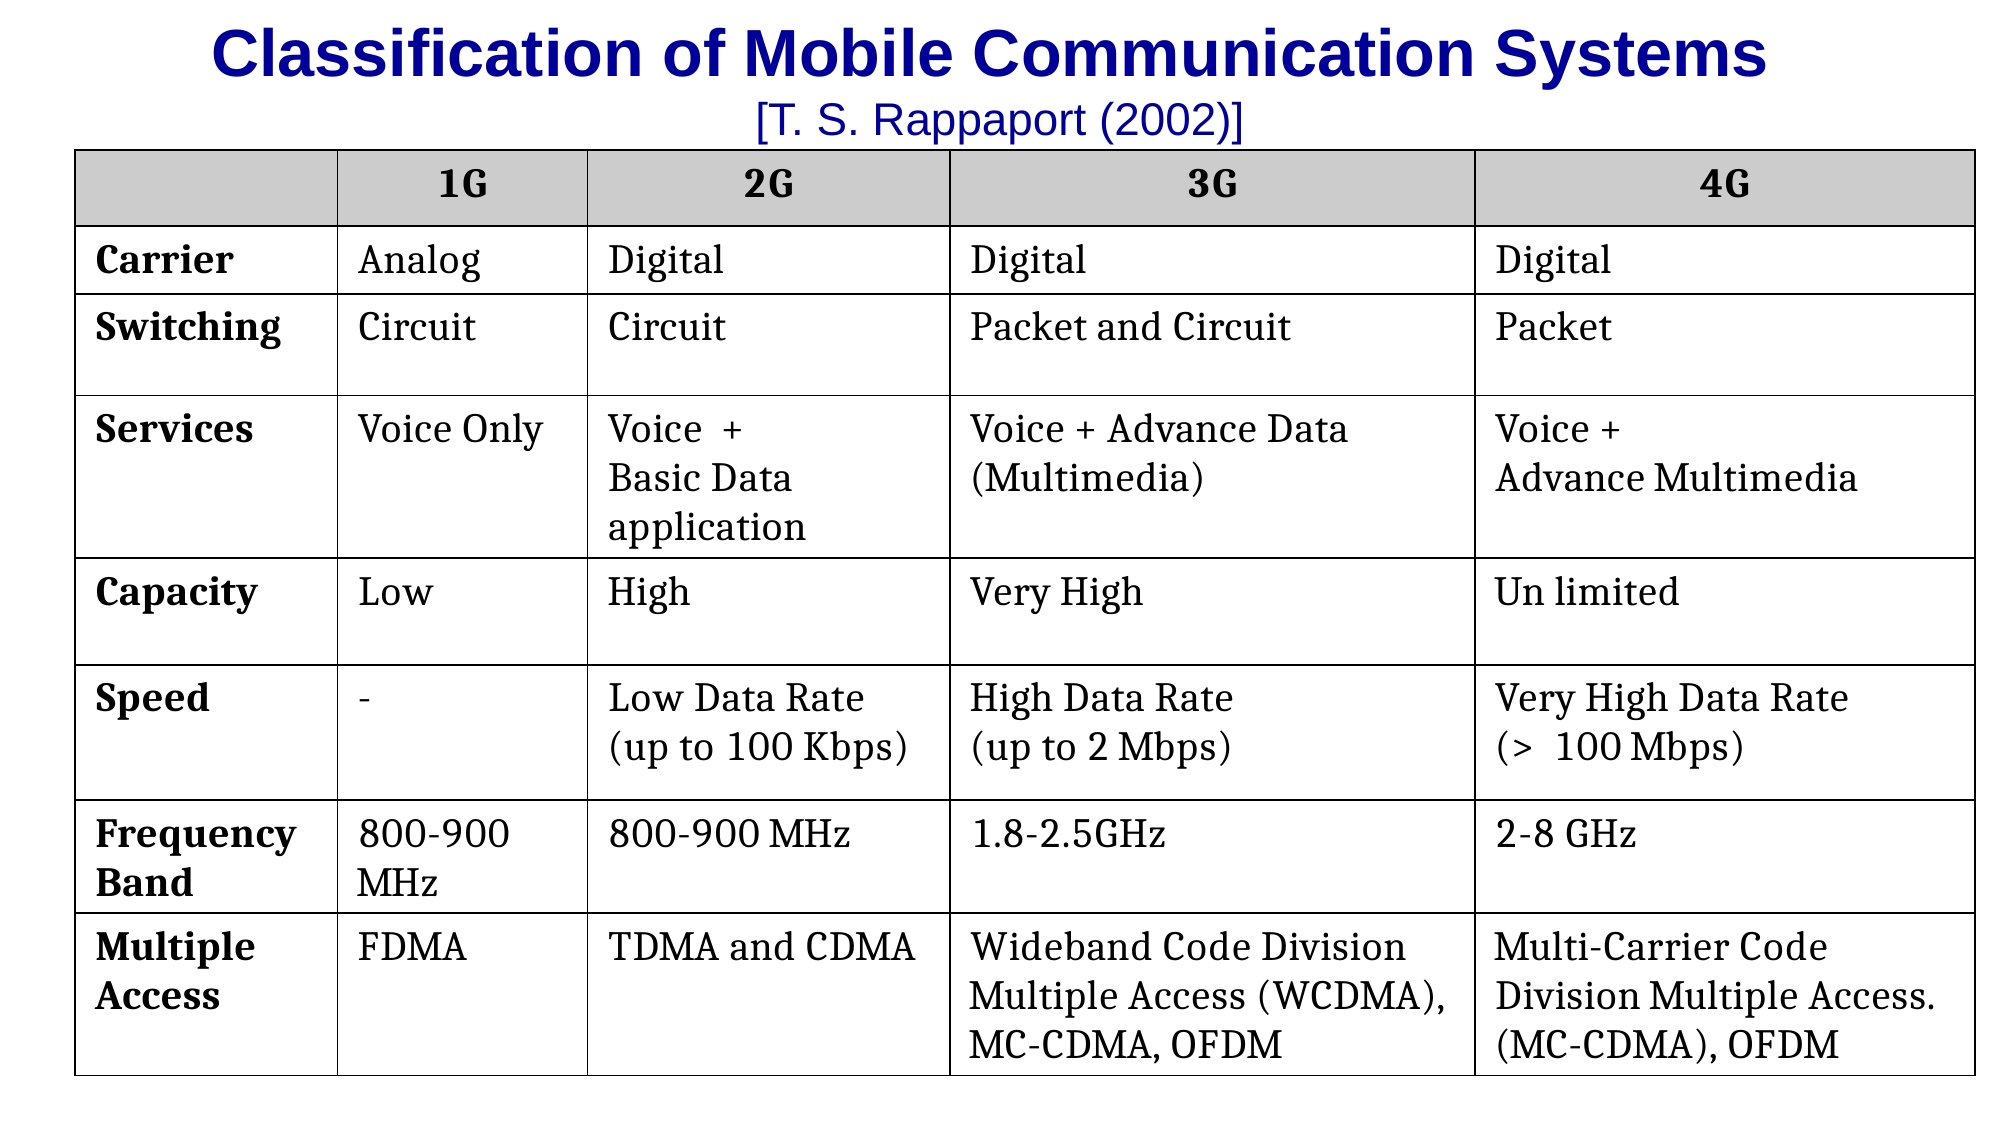

# Classification of Mobile Communication Systems [T. S. Rappaport (2002)]
|  | 1G | 2G | 3G | 4G |
| --- | --- | --- | --- | --- |
| Carrier | Analog | Digital | Digital | Digital |
| Switching | Circuit | Circuit | Packet and Circuit | Packet |
| Services | Voice Only | Voice + Basic Data application | Voice + Advance Data (Multimedia) | Voice + Advance Multimedia |
| Capacity | Low | High | Very High | Un limited |
| Speed | - | Low Data Rate (up to 100 Kbps) | High Data Rate (up to 2 Mbps) | Very High Data Rate (> 100 Mbps) |
| Frequency Band | 800-900 MHz | 800-900 MHz | 1.8-2.5GHz | 2-8 GHz |
| Multiple Access | FDMA | TDMA and CDMA | Wideband Code Division Multiple Access (WCDMA), MC-CDMA, OFDM | Multi-Carrier Code Division Multiple Access. (MC-CDMA), OFDM |